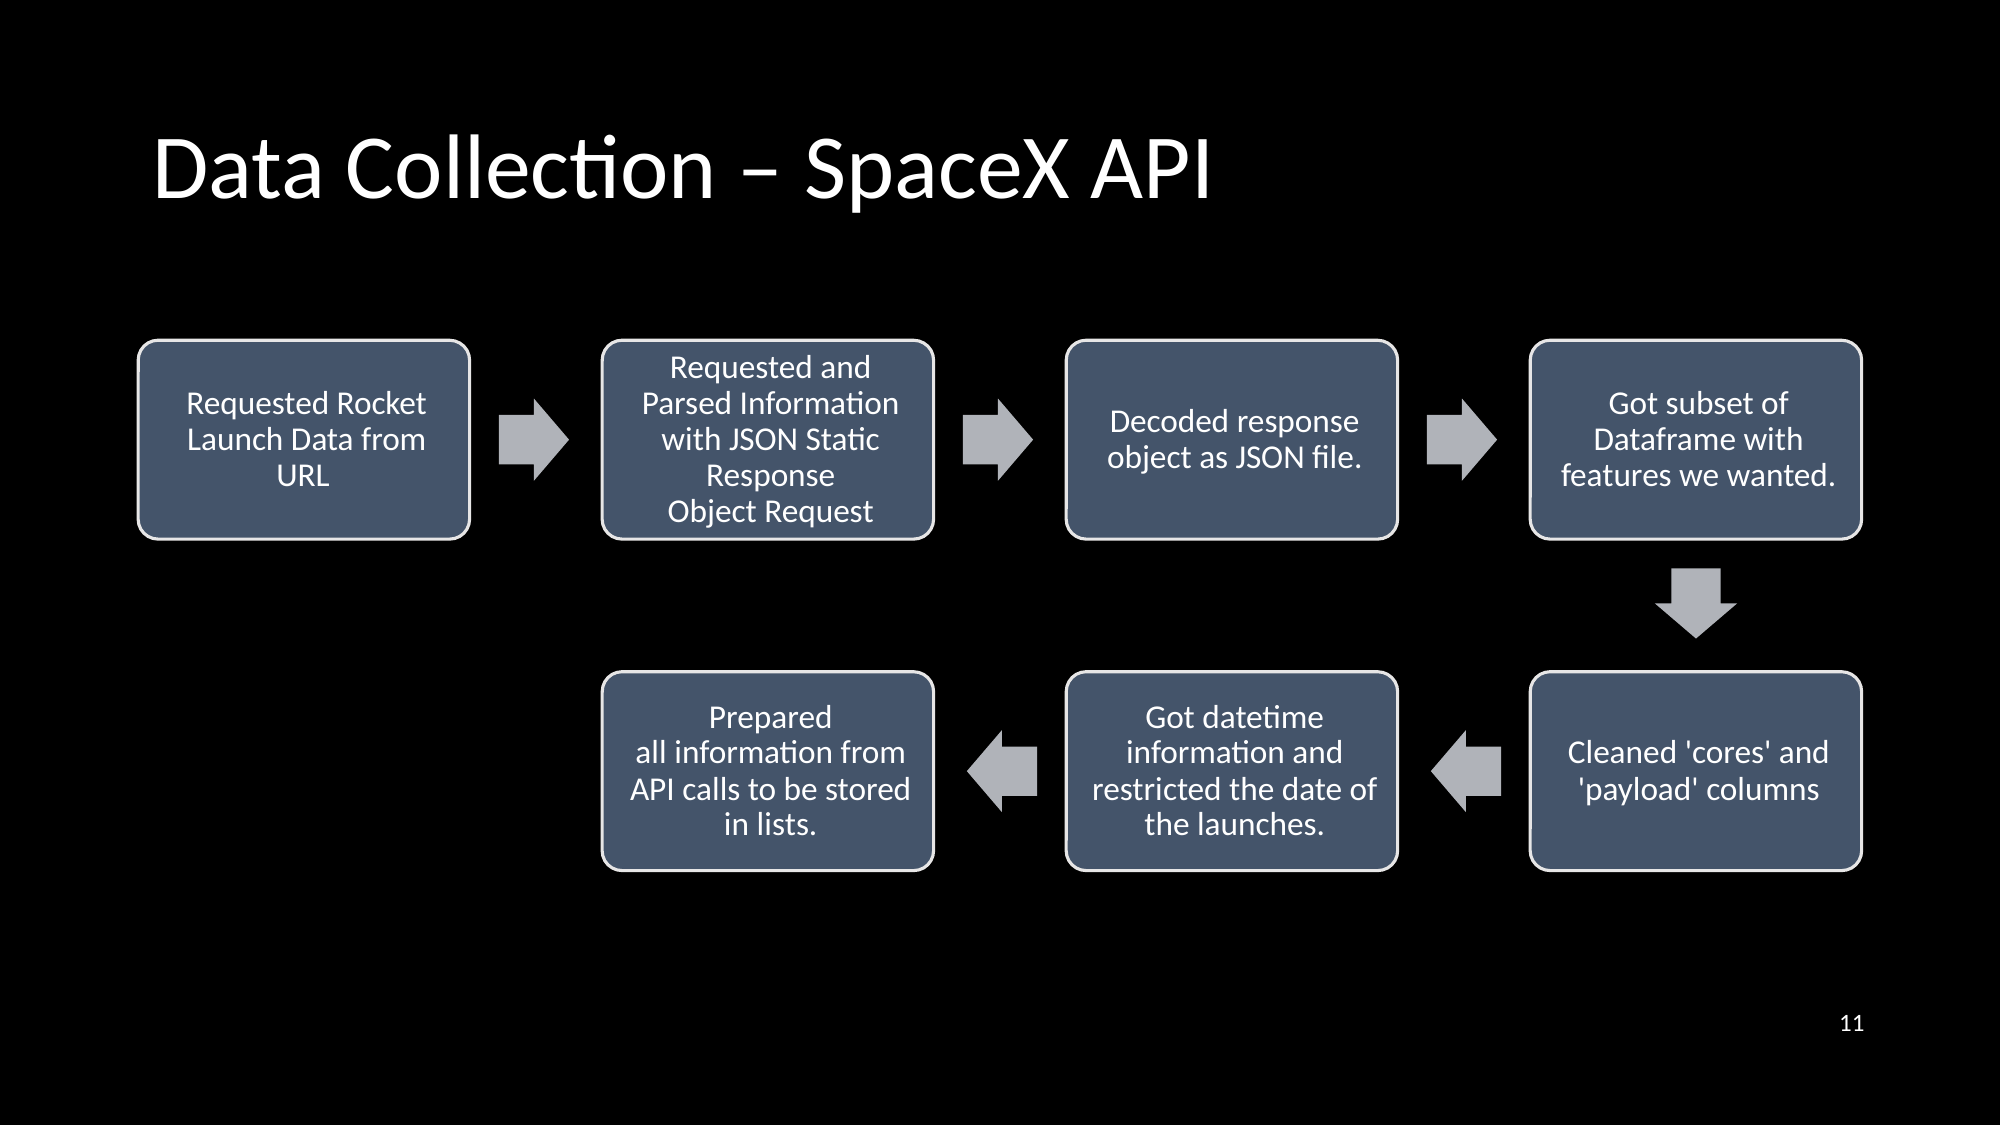

Data Collection – SpaceX API
Requested Rocket Launch Data from URL

Requested and Parsed Information with JSON Static Response Object Request

Decoded response object as JSON file.

Got subset of Dataframe with features we wanted.

Cleaned 'cores' and 'payload' columns

Got datetime information and restricted the date of the launches.

Prepared all information from API calls to be stored in lists.
11